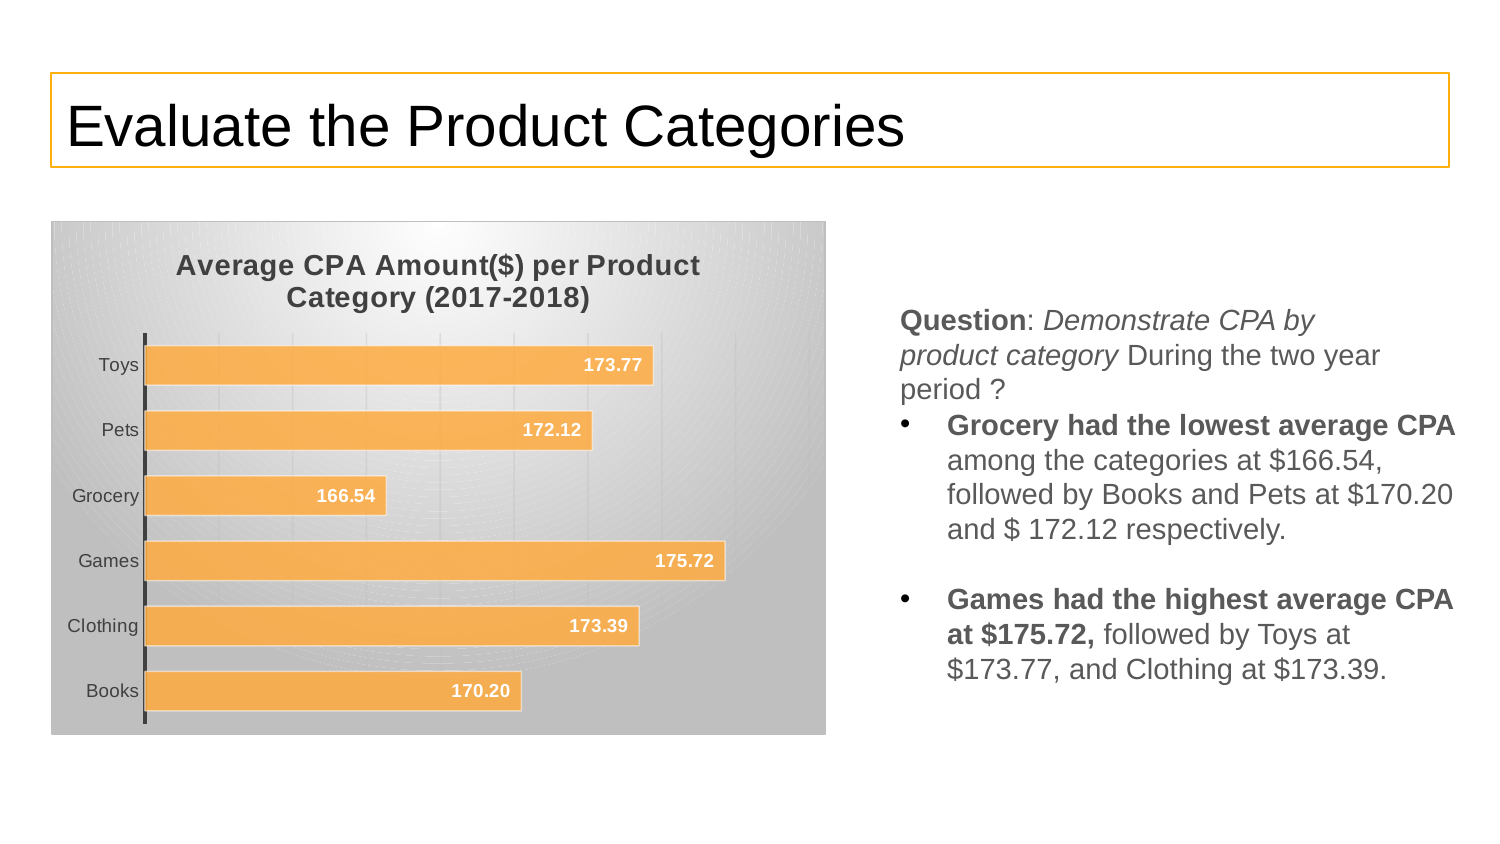

# Evaluate the Product Categories

### Chart: Average CPA Amount($) per Product Category (2017-2018)

| Category |  |
|---|---|
| Books | 170.1955153624527 |
| Clothing | 173.38933836377367 |
| Games | 175.71521687154706 |
| Grocery | 166.54150304403174 |
| Pets | 172.1197123755187 |
| Toys | 173.77357931456038 |
Question: Demonstrate CPA by
product category During the two year period ?
Grocery had the lowest average CPA among the categories at $166.54, followed by Books and Pets at $170.20 and $ 172.12 respectively.

Games had the highest average CPA at $175.72, followed by Toys at $173.77, and Clothing at $173.39.